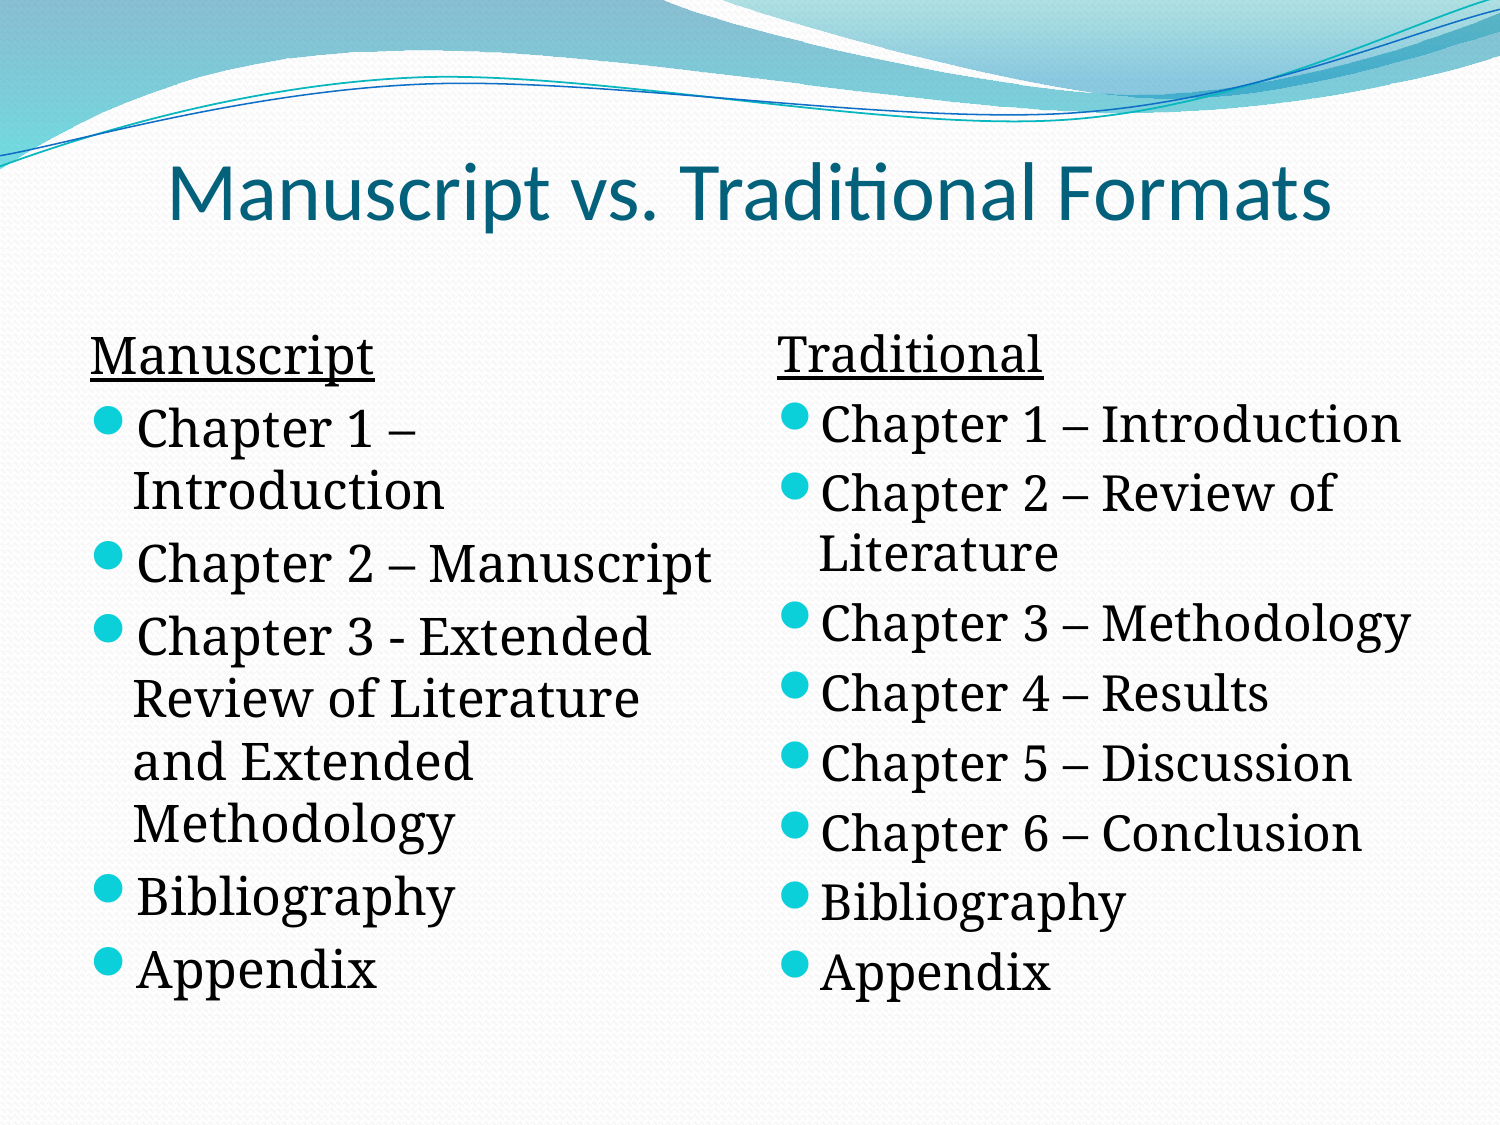

# Manuscript vs. Traditional Formats
Traditional
Chapter 1 – Introduction
Chapter 2 – Review of Literature
Chapter 3 – Methodology
Chapter 4 – Results
Chapter 5 – Discussion
Chapter 6 – Conclusion
Bibliography
Appendix
Manuscript
Chapter 1 – Introduction
Chapter 2 – Manuscript
Chapter 3 - Extended Review of Literature and Extended Methodology
Bibliography
Appendix